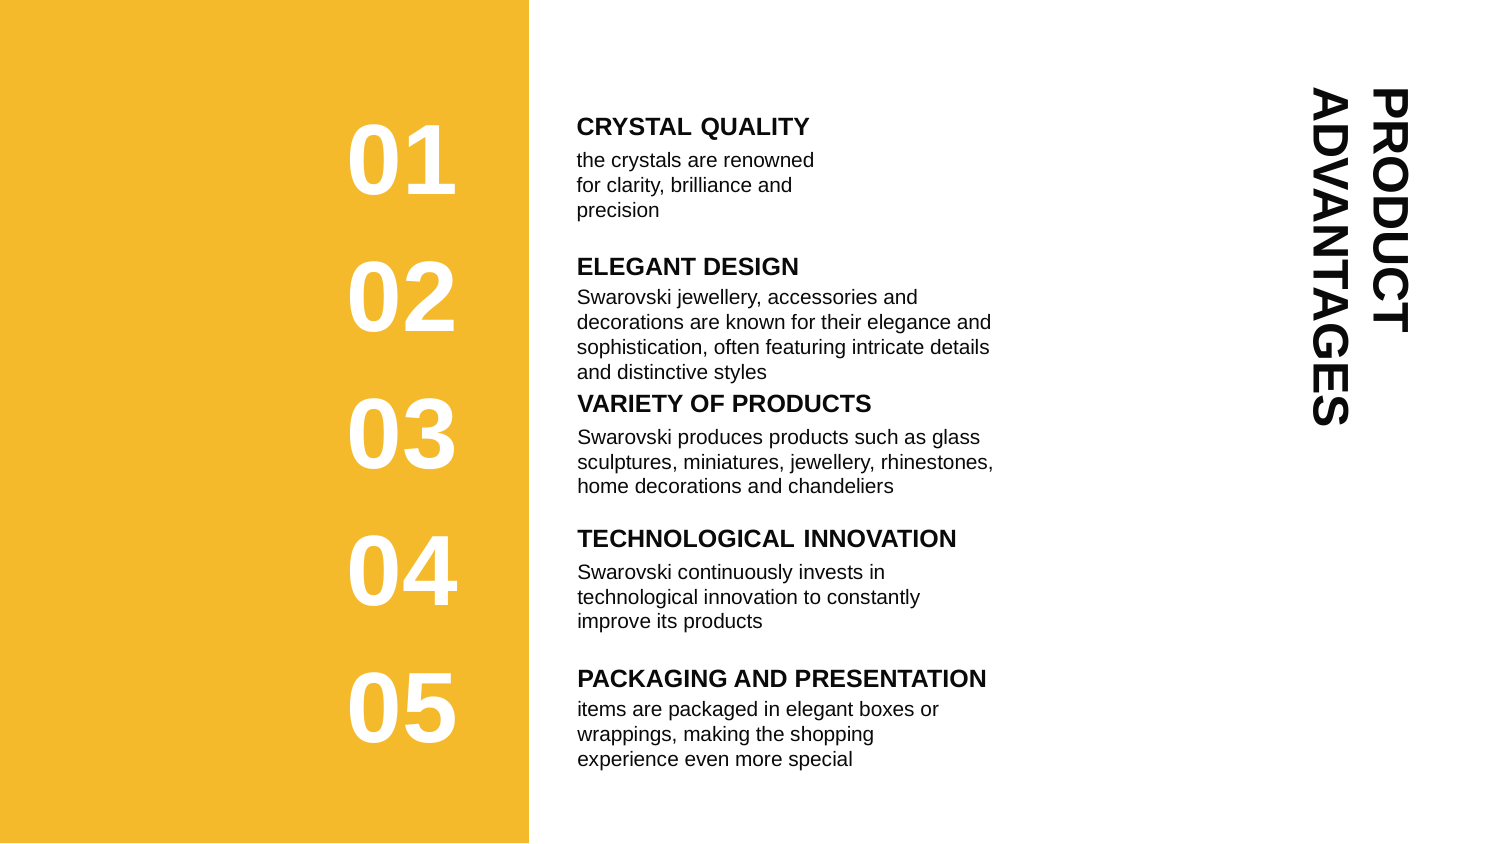

# CRYSTAL QUALITY
01
the crystals are renowned for clarity, brilliance and precision

ELEGANT DESIGN
02
Swarovski jewellery, accessories and decorations are known for their elegance and sophistication, often featuring intricate details and distinctive styles
PRODUCT ADVANTAGES
VARIETY OF PRODUCTS
03
Swarovski produces products such as glass sculptures, miniatures, jewellery, rhinestones, home decorations and chandeliers
TECHNOLOGICAL INNOVATION
04
Swarovski continuously invests in technological innovation to constantly improve its products
PACKAGING AND PRESENTATION
05
items are packaged in elegant boxes or wrappings, making the shopping experience even more special